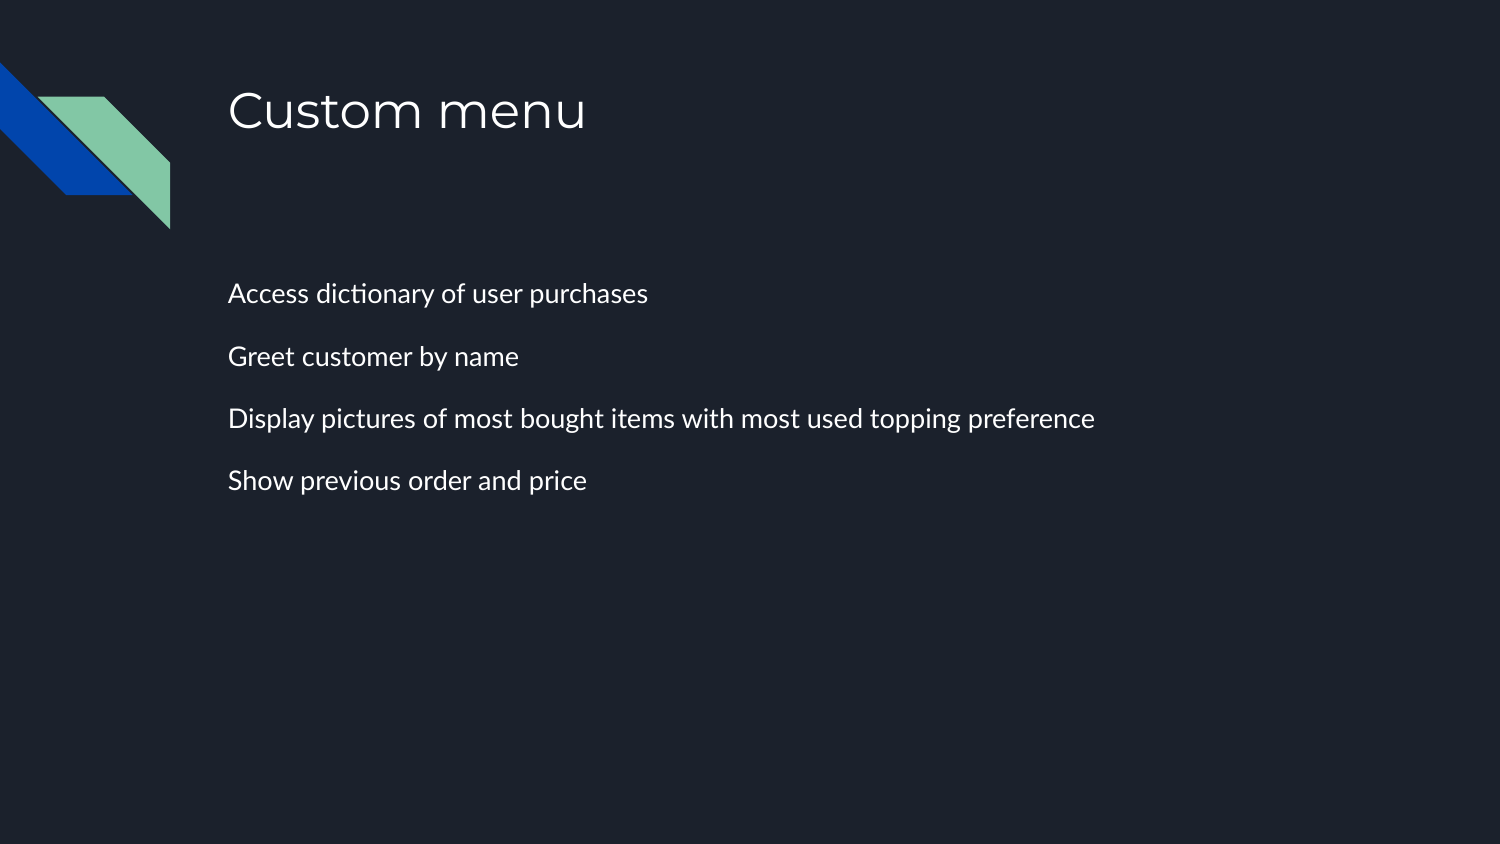

# Custom menu
Access dictionary of user purchases
Greet customer by name
Display pictures of most bought items with most used topping preference
Show previous order and price